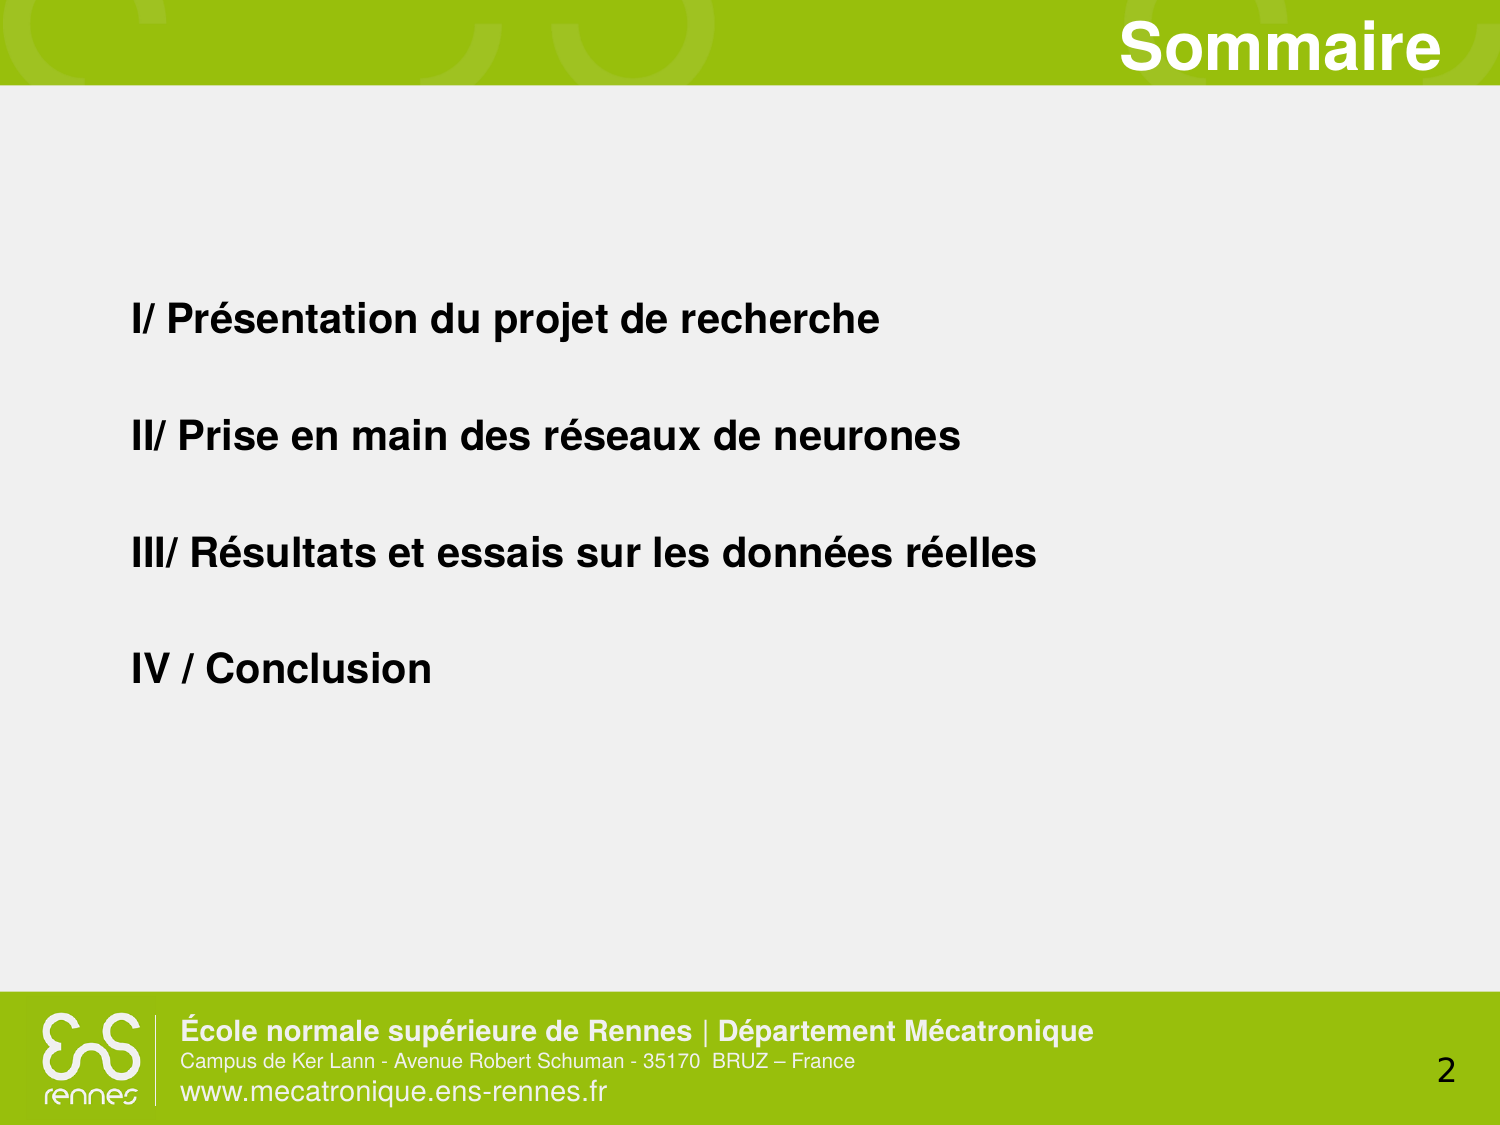

# Sommaire
I/ Présentation du projet de recherche

II/ Prise en main des réseaux de neurones

III/ Résultats et essais sur les données réelles

IV / Conclusion
2